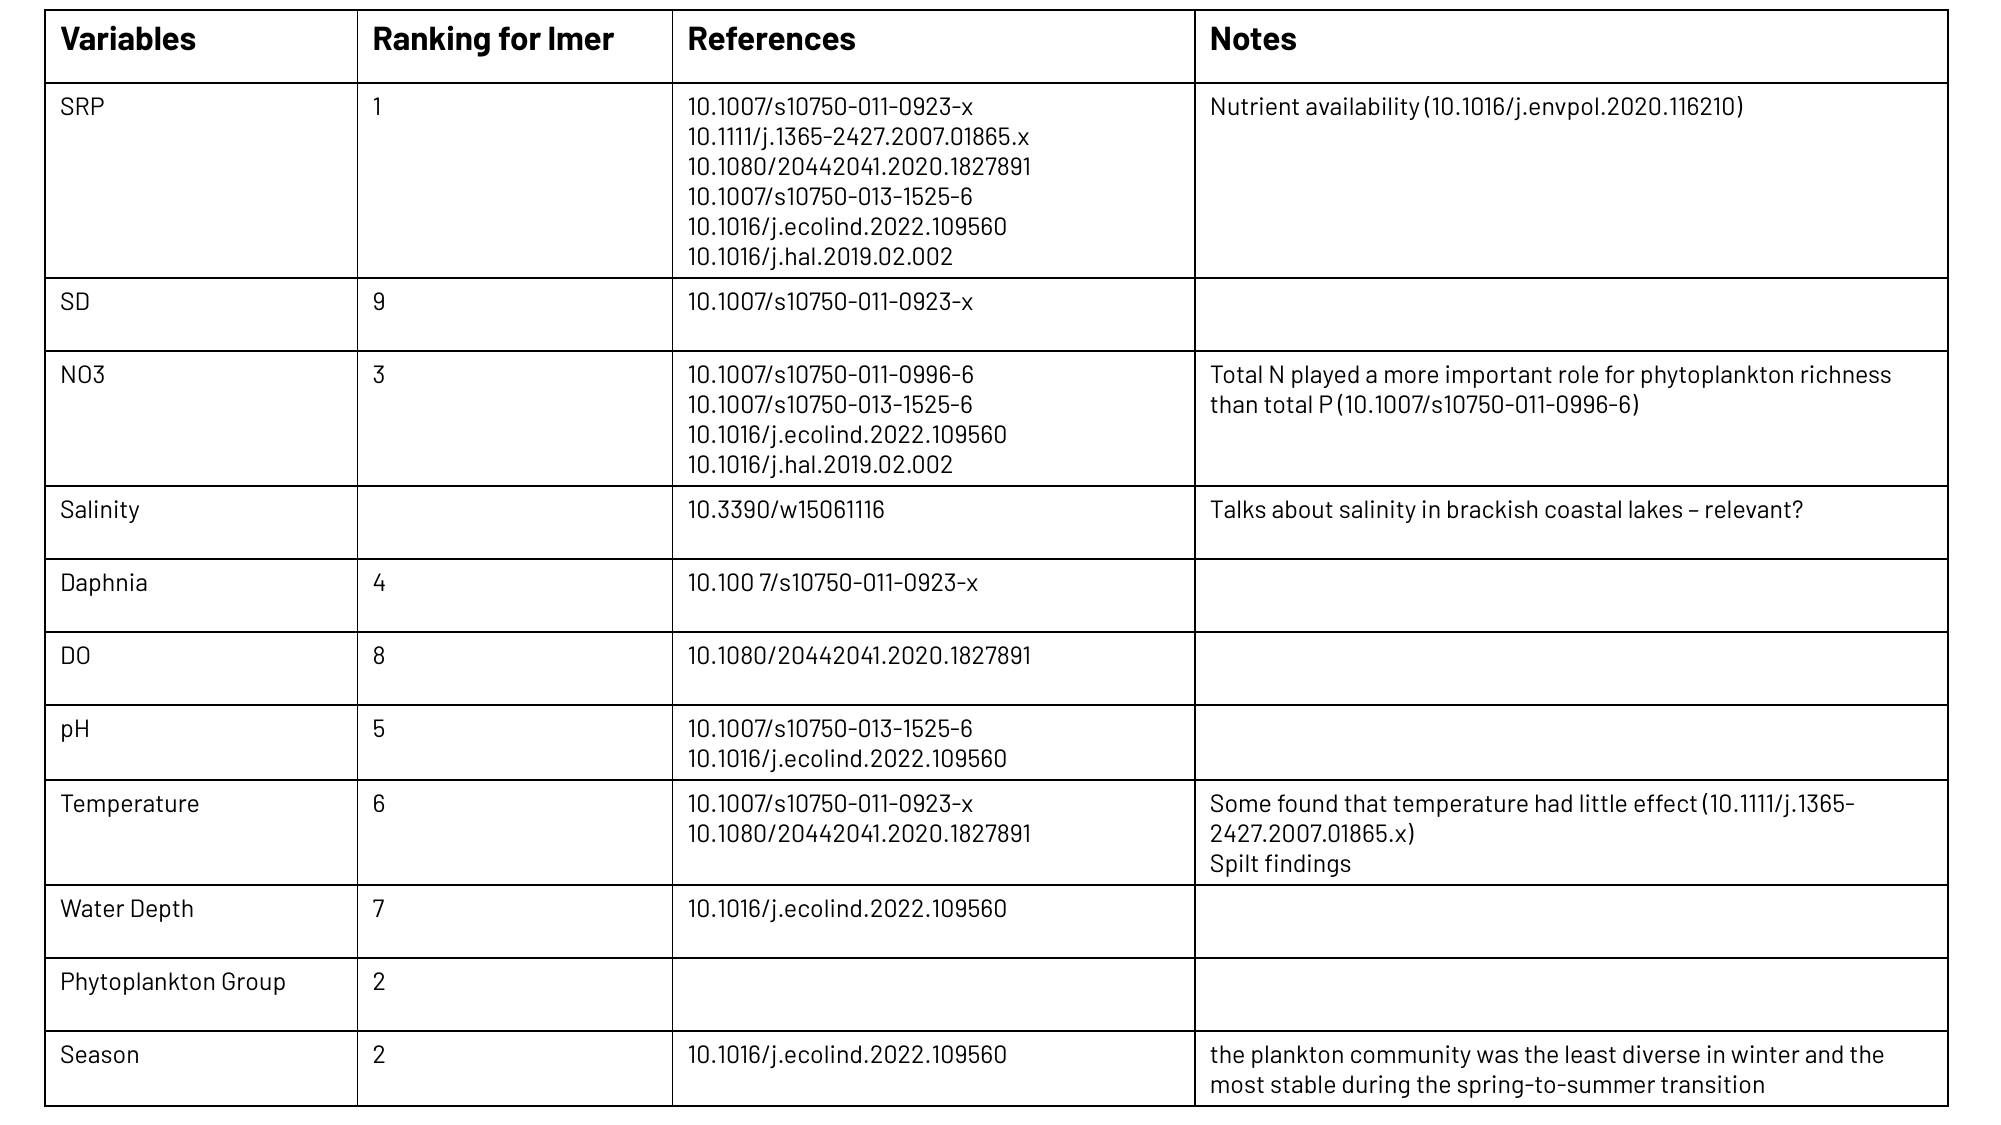

| Variables | Ranking for lmer | References | Notes |
| --- | --- | --- | --- |
| SRP | 1 | 10.1007/s10750-011-0923-x 10.1111/j.1365-2427.2007.01865.x 10.1080/20442041.2020.1827891 10.1007/s10750-013-1525-6 10.1016/j.ecolind.2022.109560 10.1016/j.hal.2019.02.002 | Nutrient availability (10.1016/j.envpol.2020.116210) |
| SD | 9 | 10.1007/s10750-011-0923-x |  |
| NO3 | 3 | 10.1007/s10750-011-0996-6 10.1007/s10750-013-1525-6 10.1016/j.ecolind.2022.109560 10.1016/j.hal.2019.02.002 | Total N played a more important role for phytoplankton richness than total P (10.1007/s10750-011-0996-6) |
| Salinity |  | 10.3390/w15061116 | Talks about salinity in brackish coastal lakes – relevant? |
| Daphnia | 4 | 10.100 7/s10750-011-0923-x |  |
| DO | 8 | 10.1080/20442041.2020.1827891 |  |
| pH | 5 | 10.1007/s10750-013-1525-6 10.1016/j.ecolind.2022.109560 |  |
| Temperature | 6 | 10.1007/s10750-011-0923-x 10.1080/20442041.2020.1827891 | Some found that temperature had little effect (10.1111/j.1365-2427.2007.01865.x) Spilt findings |
| Water Depth | 7 | 10.1016/j.ecolind.2022.109560 |  |
| Phytoplankton Group | 2 |  |  |
| Season | 2 | 10.1016/j.ecolind.2022.109560 | the plankton community was the least diverse in winter and the most stable during the spring-to-summer transition |